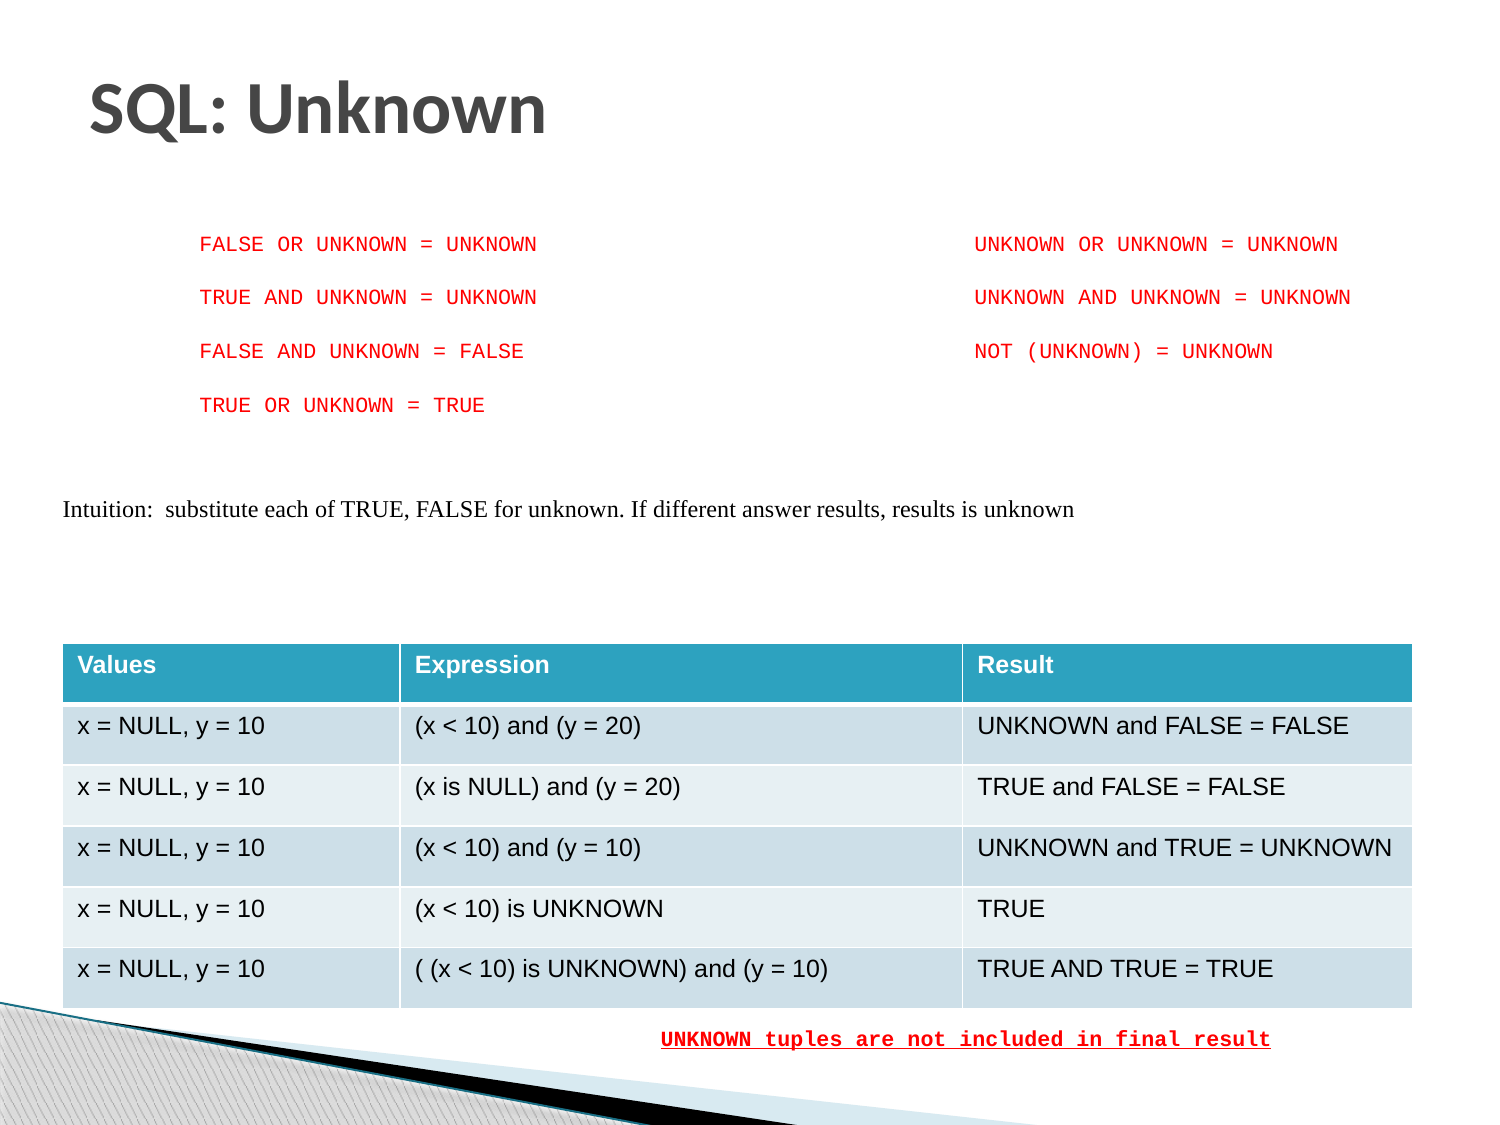

# SQL: Unknown
FALSE OR UNKNOWN = UNKNOWN
TRUE AND UNKNOWN = UNKNOWN
FALSE AND UNKNOWN = FALSE
TRUE OR UNKNOWN = TRUE

UNKNOWN OR UNKNOWN = UNKNOWN
UNKNOWN AND UNKNOWN = UNKNOWN
NOT (UNKNOWN) = UNKNOWN
Intuition:  substitute each of TRUE, FALSE for unknown. If different answer results, results is unknown
| Values | Expression | Result |
| --- | --- | --- |
| x = NULL, y = 10 | (x < 10) and (y = 20) | UNKNOWN and FALSE = FALSE |
| x = NULL, y = 10 | (x is NULL) and (y = 20) | TRUE and FALSE = FALSE |
| x = NULL, y = 10 | (x < 10) and (y = 10) | UNKNOWN and TRUE = UNKNOWN |
| x = NULL, y = 10 | (x < 10) is UNKNOWN | TRUE |
| x = NULL, y = 10 | ( (x < 10) is UNKNOWN) and (y = 10) | TRUE AND TRUE = TRUE |
UNKNOWN tuples are not included in final result